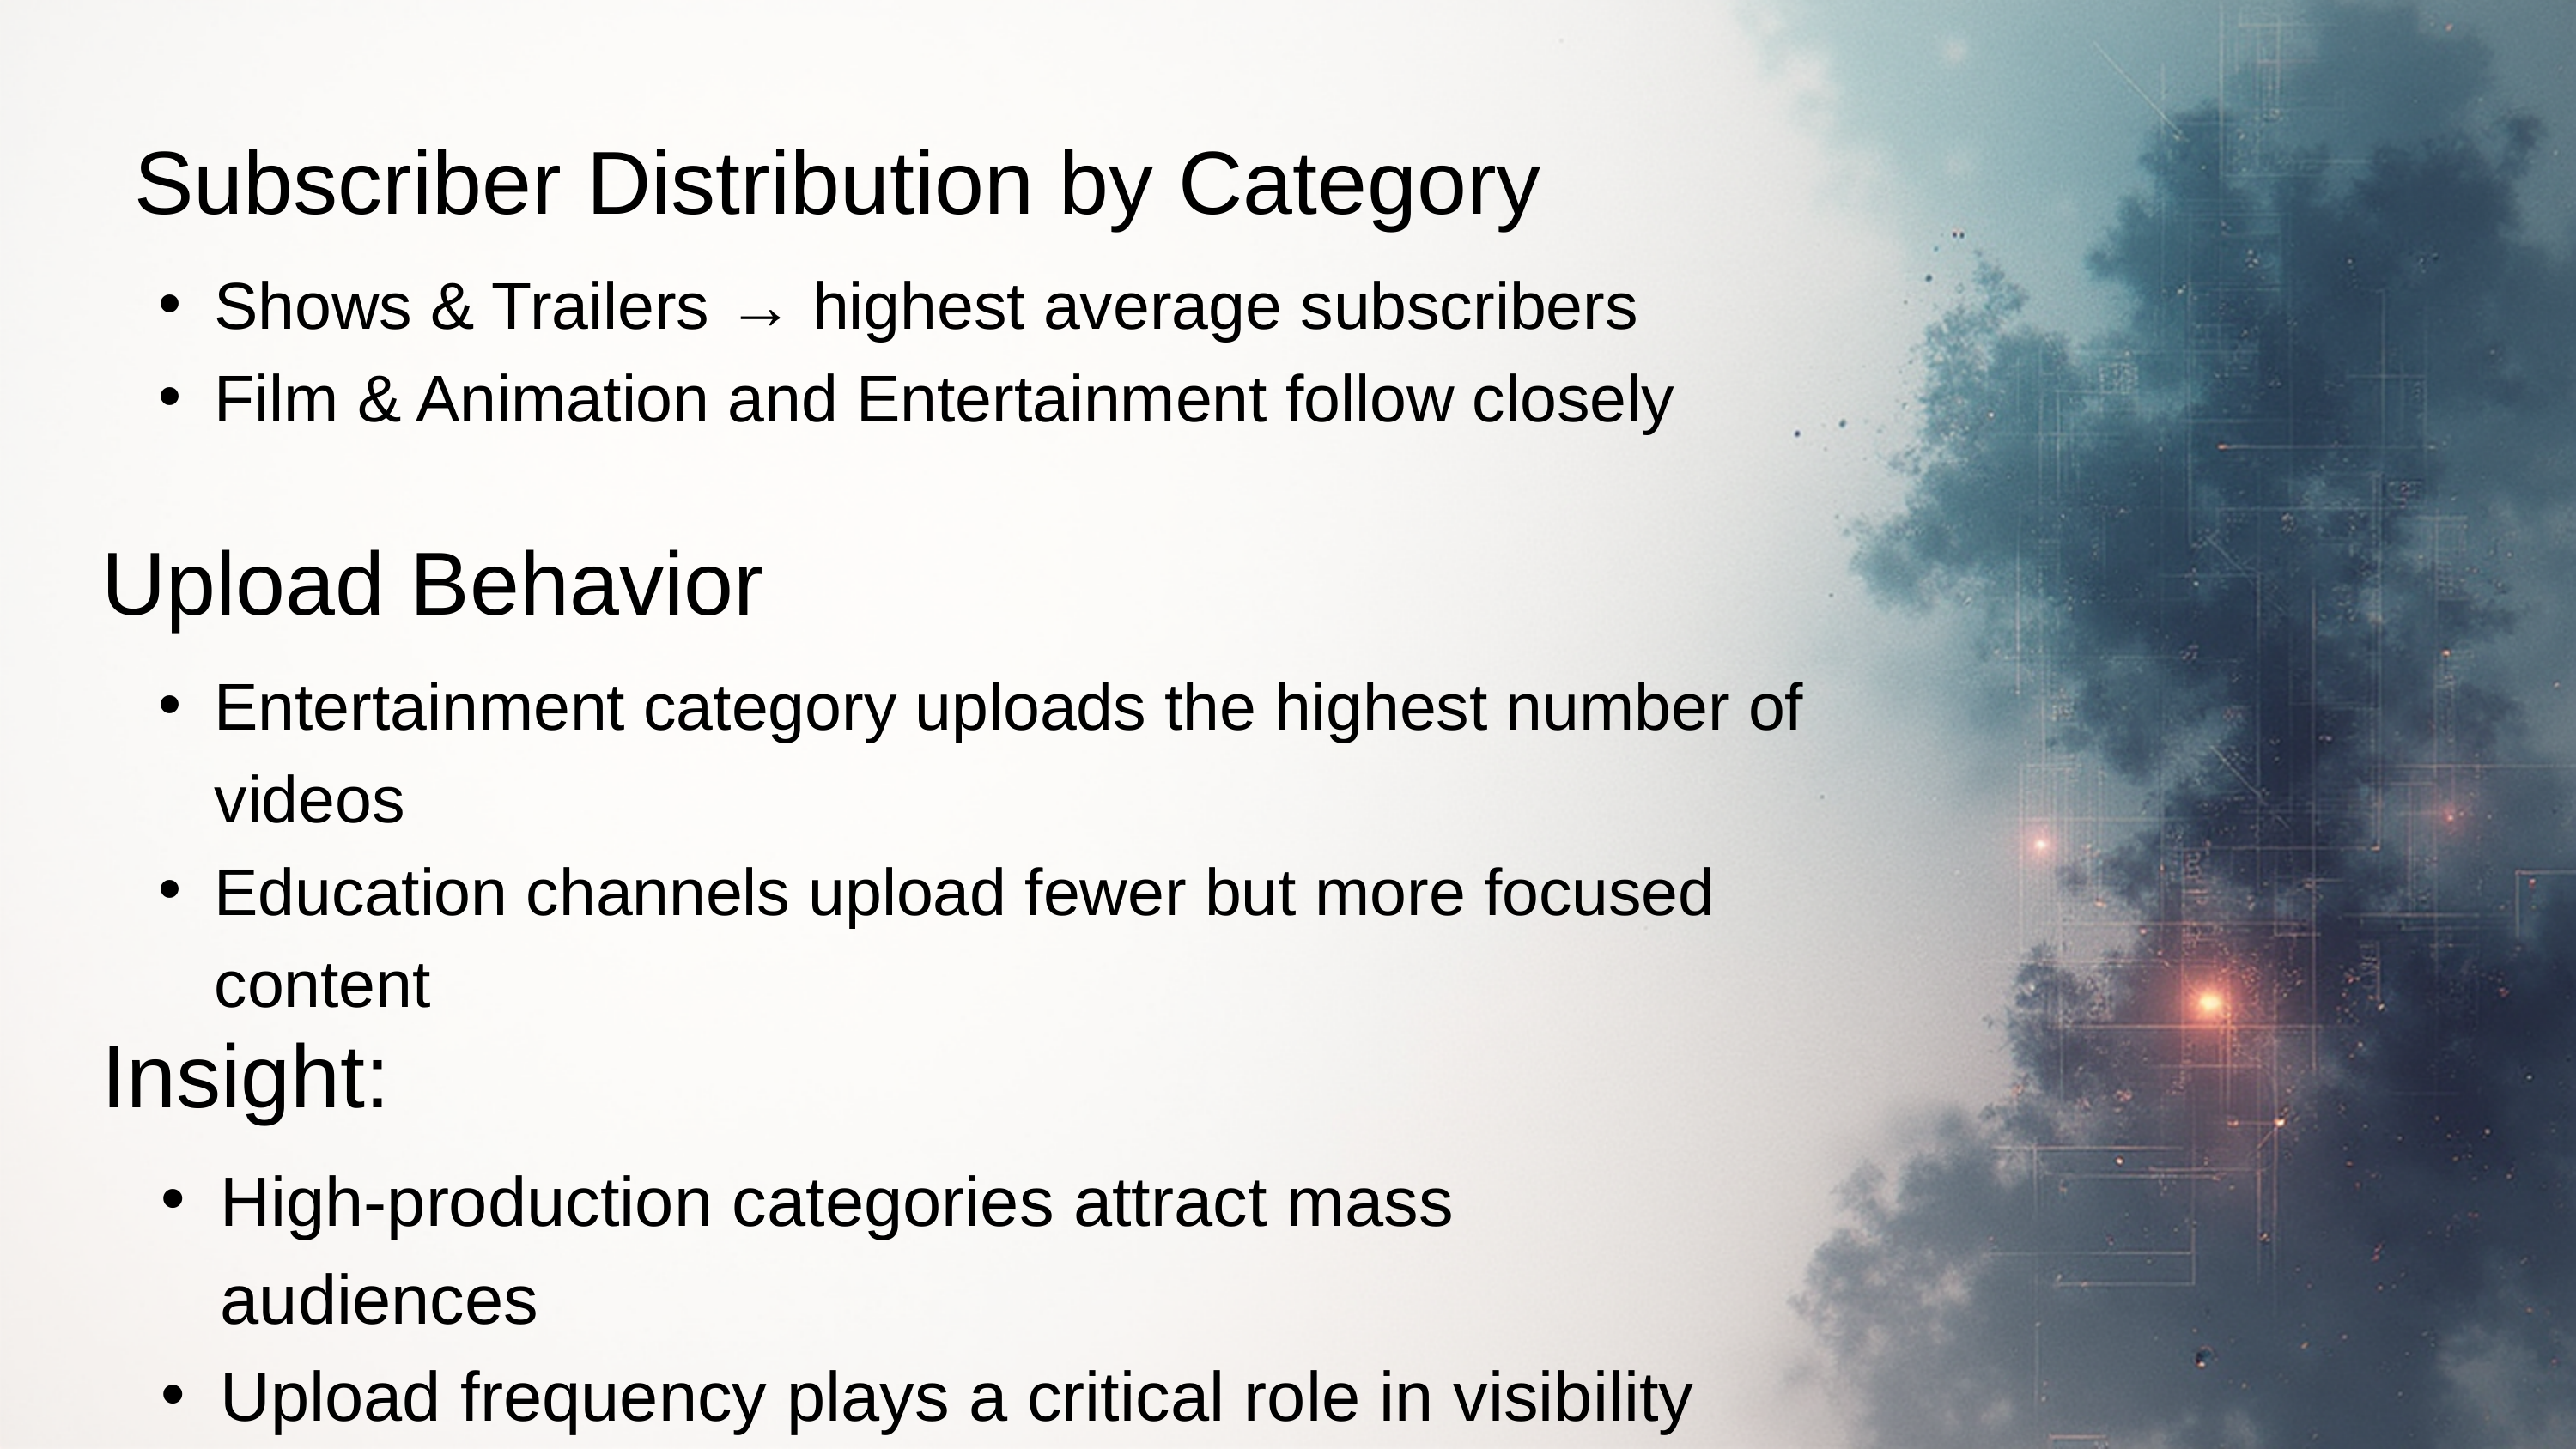

Subscriber Distribution by Category
Shows & Trailers → highest average subscribers
Film & Animation and Entertainment follow closely
Upload Behavior
Entertainment category uploads the highest number of videos
Education channels upload fewer but more focused content
Insight:
High-production categories attract mass audiences
Upload frequency plays a critical role in visibility